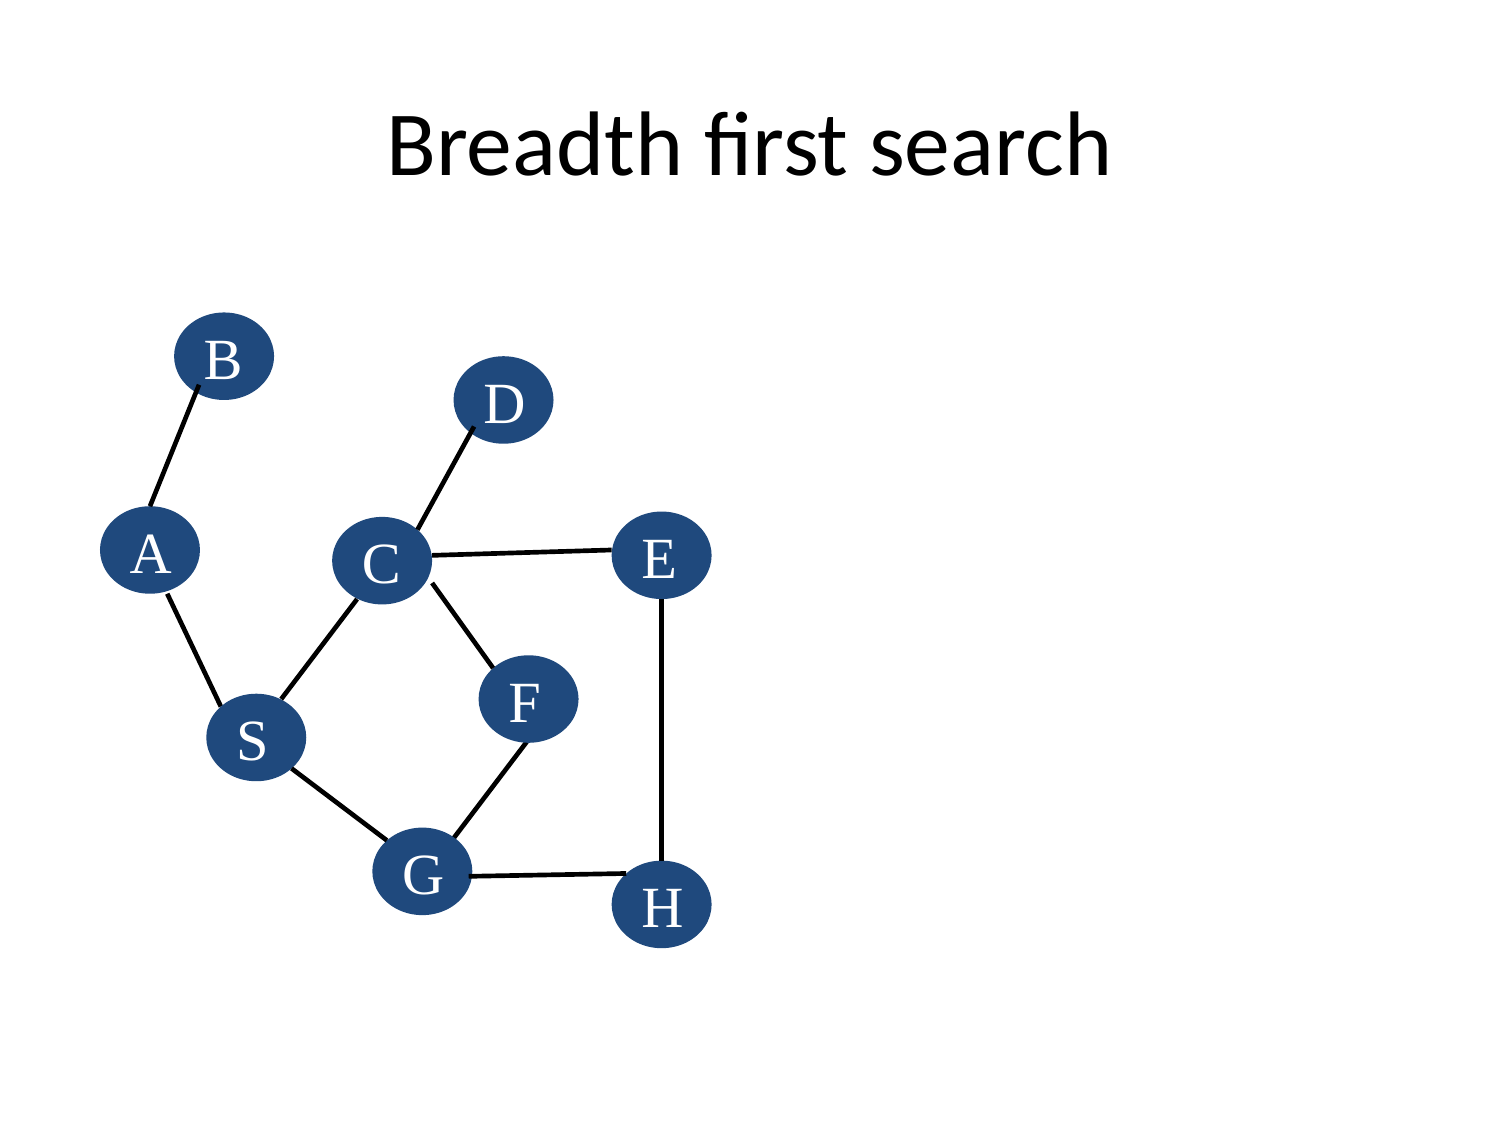

# Breadth first search
B
D
A
E
C
F
S
G
H